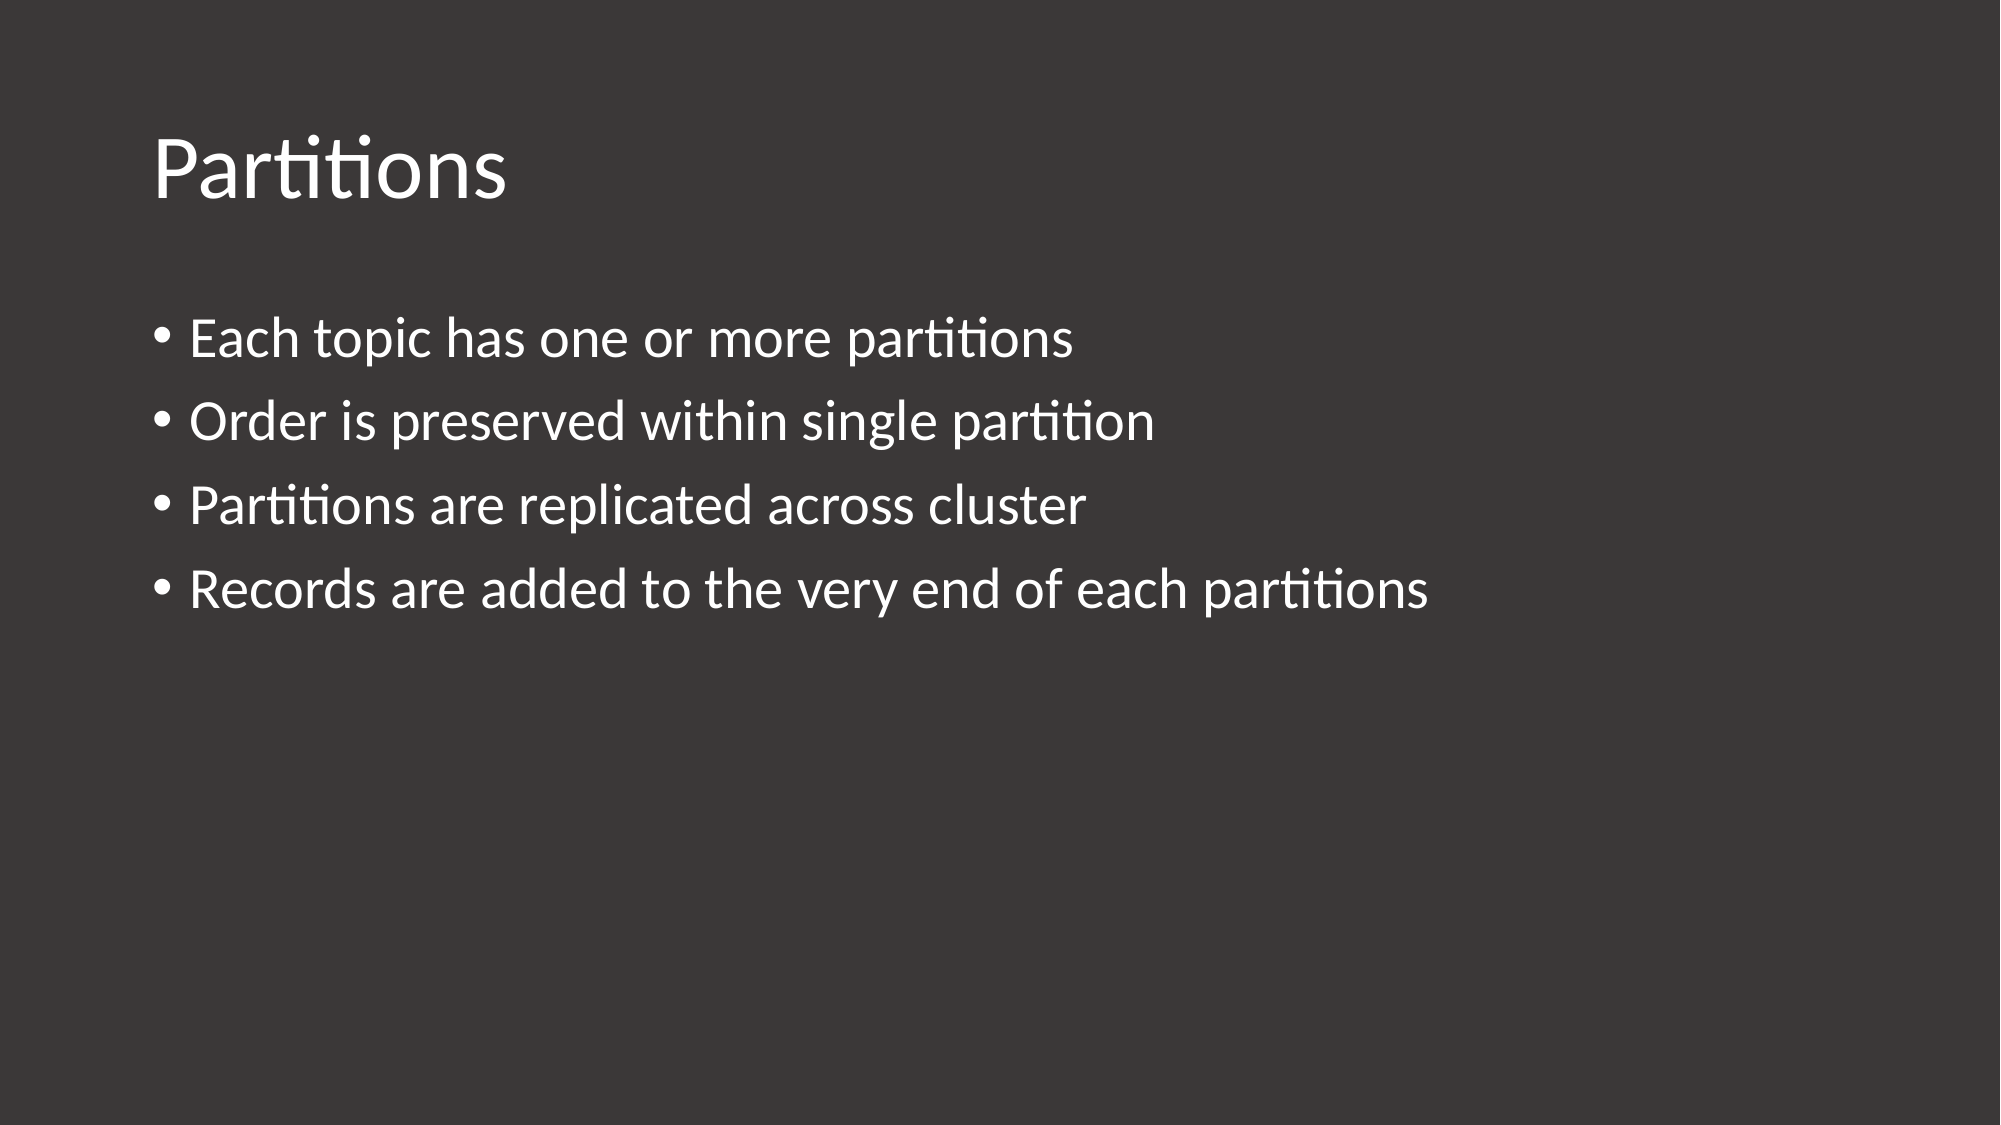

# Partitions
Each topic has one or more partitions
Order is preserved within single partition
Partitions are replicated across cluster
Records are added to the very end of each partitions